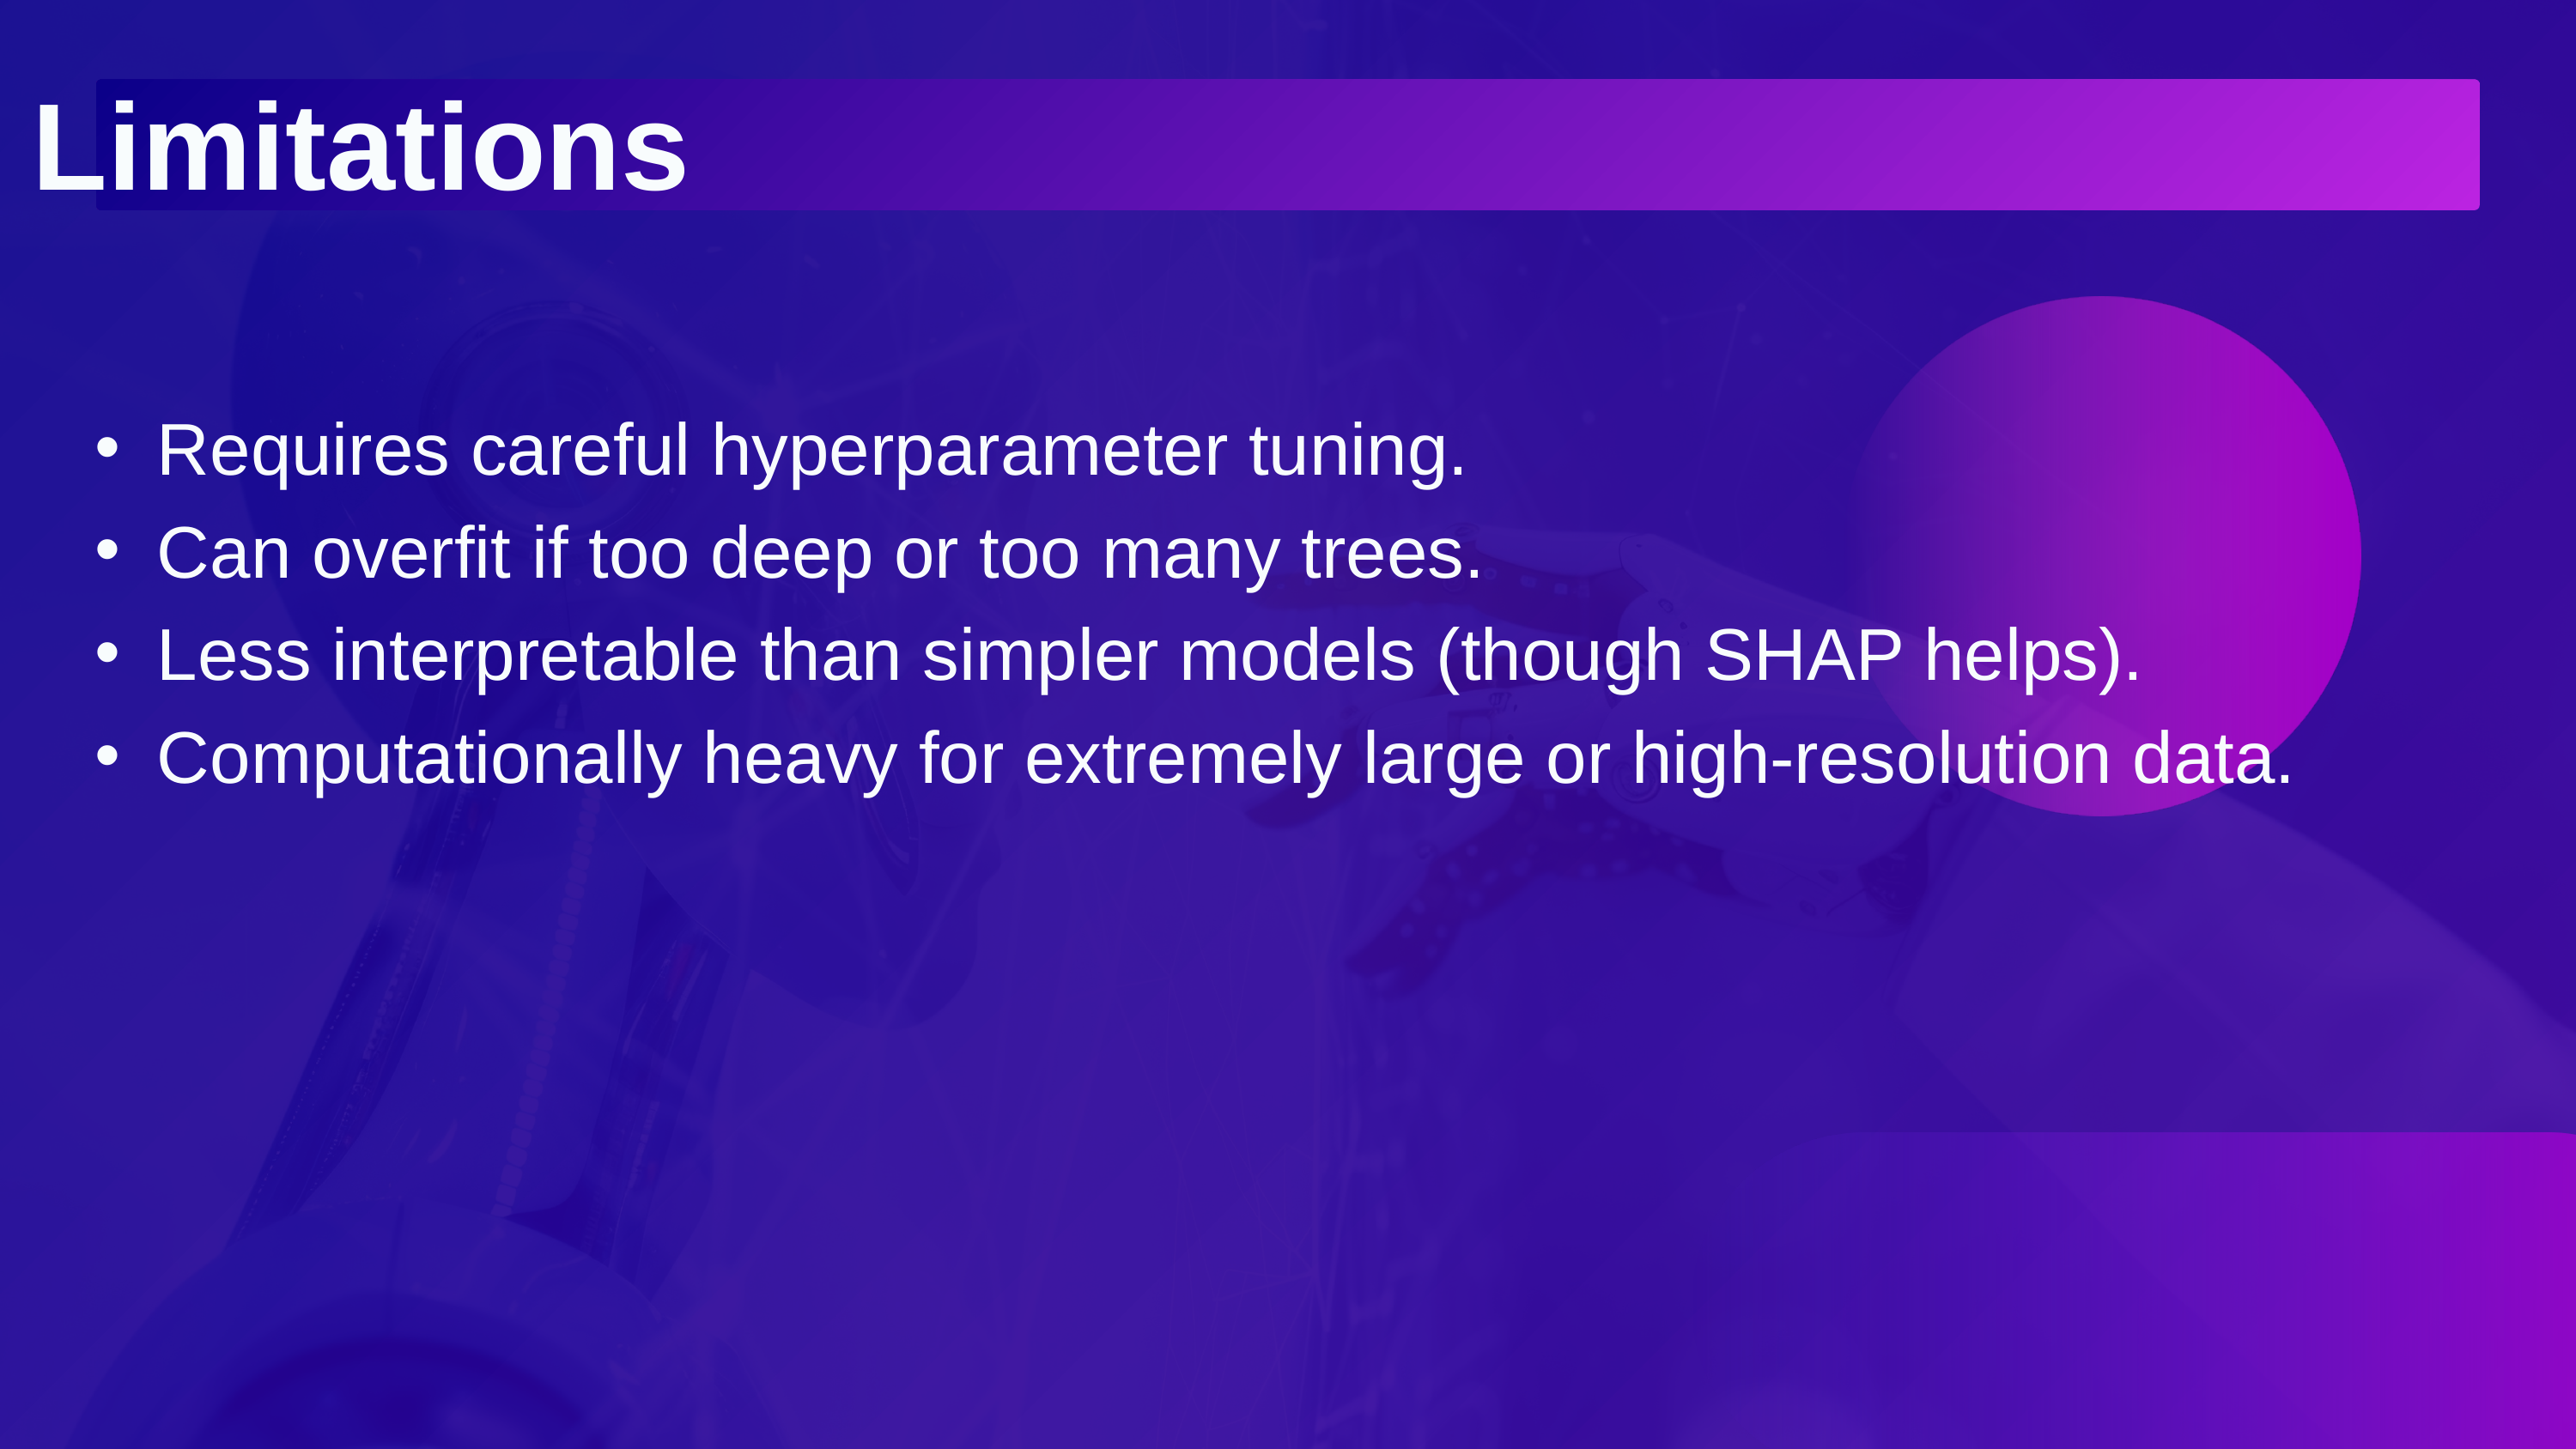

Limitations

Requires careful hyperparameter tuning.
Can overfit if too deep or too many trees.
Less interpretable than simpler models (though SHAP helps).
Computationally heavy for extremely large or high-resolution data.